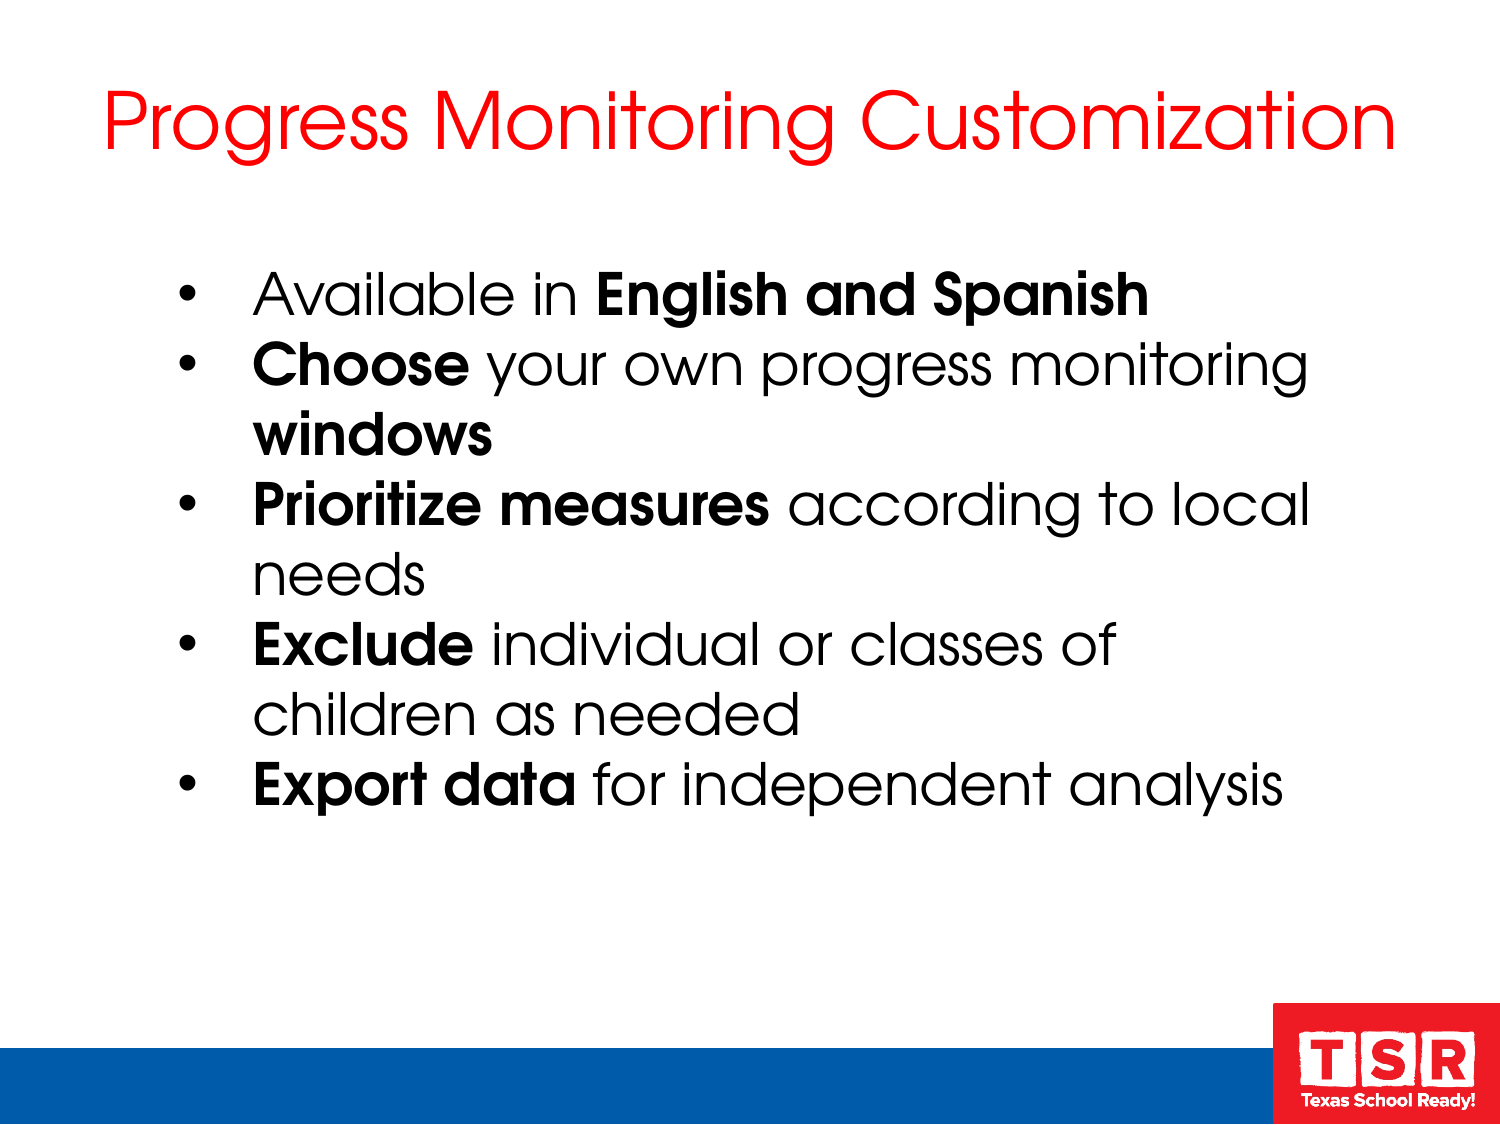

Progress Monitoring Customization
Available in English and Spanish
Choose your own progress monitoring windows
Prioritize measures according to local needs
Exclude individual or classes of children as needed
Export data for independent analysis